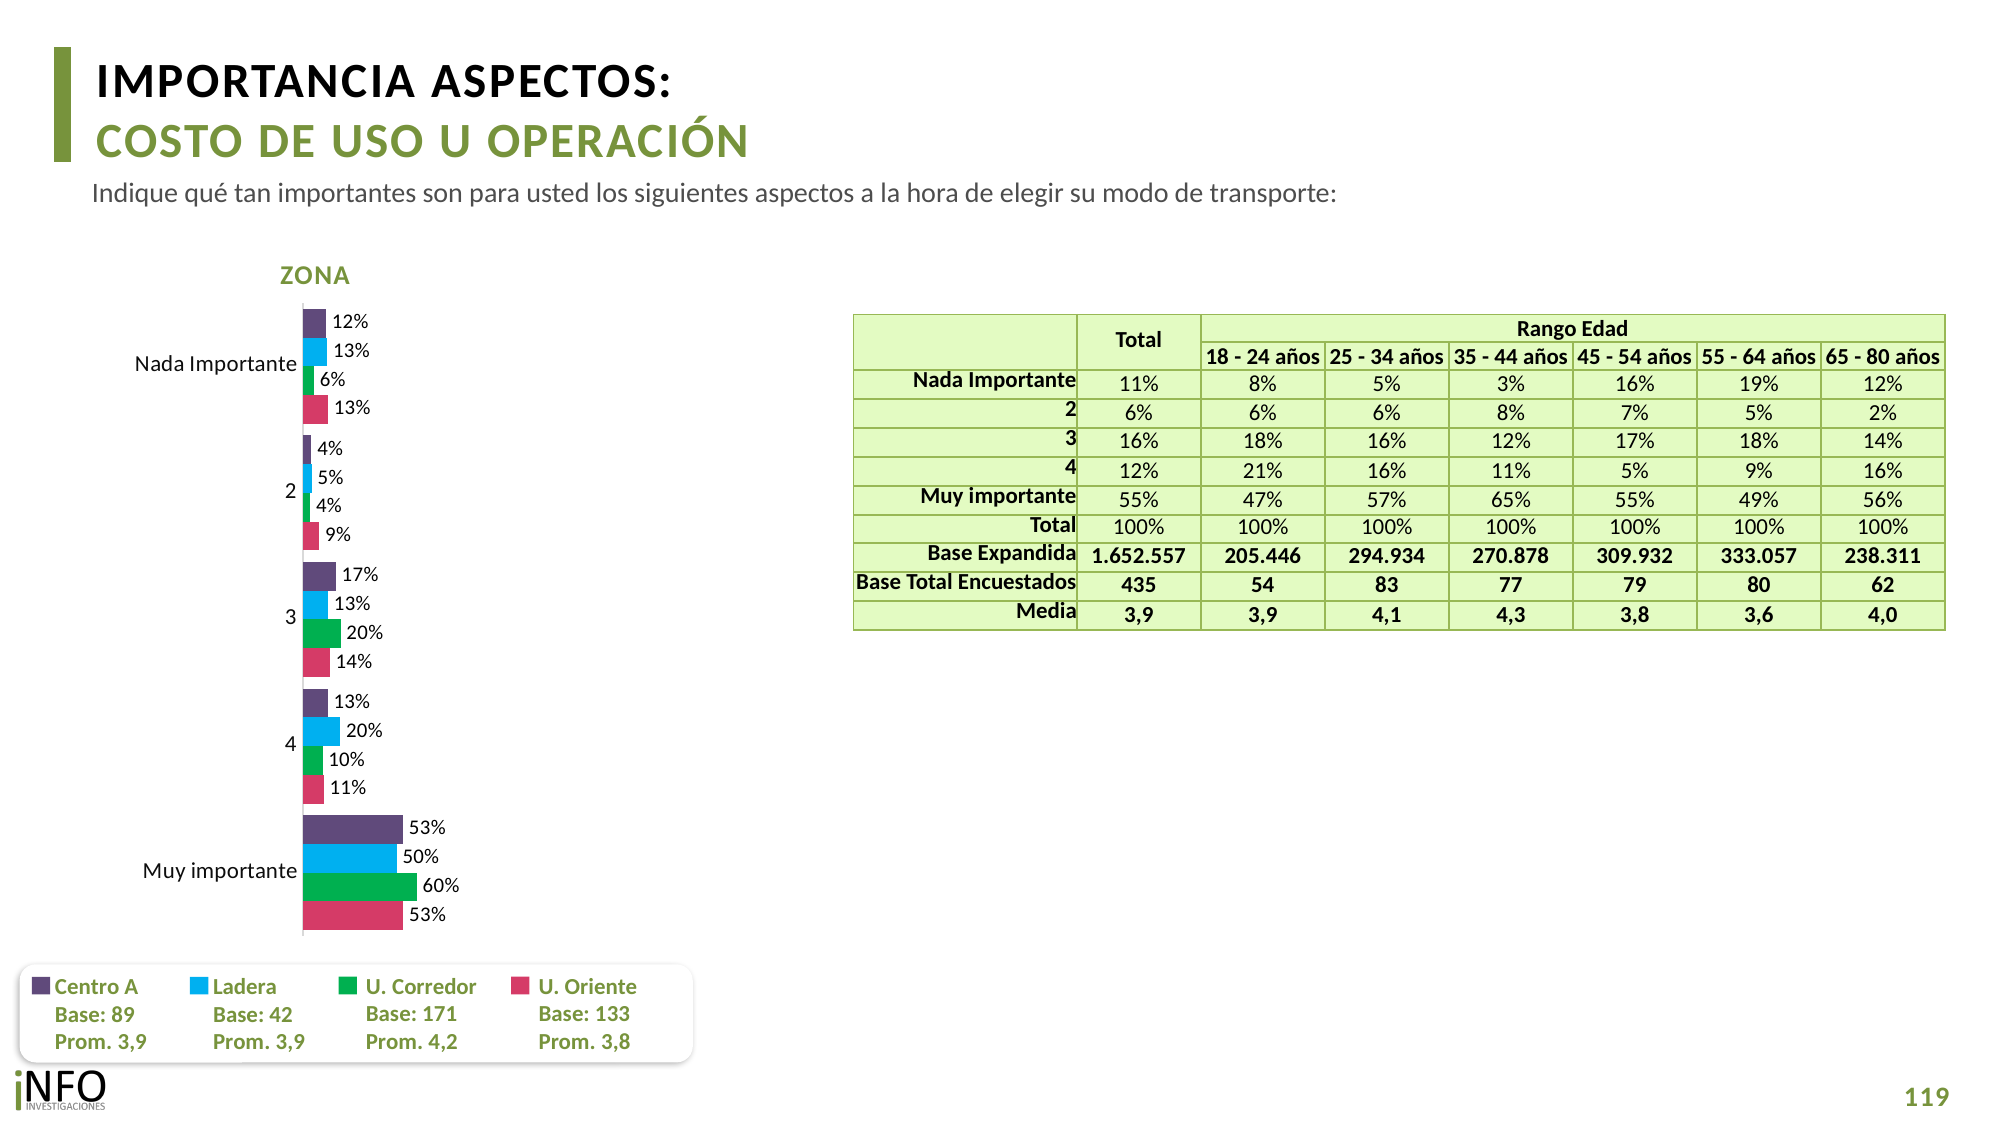

IMPORTANCIA ASPECTOS:
COSTO DE USO U OPERACIÓN

Indique qué tan importantes son para usted los siguientes aspectos a la hora de elegir su modo de transporte:
ZONA

### Chart

| Category | CA | L | UC | UO |
|---|---|---|---|---|
| Nada Importante | 0.12160213493195361 | 0.12775733794730454 | 0.05685199222187069 | 0.13148718661751535 |
| 2 | 0.04349709628829545 | 0.045840768436924965 | 0.036611319237793635 | 0.0859507876625977 |
| 3 | 0.17295014472973644 | 0.13250016973143025 | 0.1988841109250988 | 0.14059416585964246 |
| 4 | 0.13027118832113385 | 0.1969523390710521 | 0.10267431274068968 | 0.10864368964670018 |
| Muy importante | 0.531679435728882 | 0.4969493848132886 | 0.6049782648745481 | 0.5333241702135462 |
|  | Total | Rango Edad |  |  |  |  |  |
| --- | --- | --- | --- | --- | --- | --- | --- |
|  |  | 18 - 24 años | 25 - 34 años | 35 - 44 años | 45 - 54 años | 55 - 64 años | 65 - 80 años |
| Nada Importante | 11% | 8% | 5% | 3% | 16% | 19% | 12% |
| 2 | 6% | 6% | 6% | 8% | 7% | 5% | 2% |
| 3 | 16% | 18% | 16% | 12% | 17% | 18% | 14% |
| 4 | 12% | 21% | 16% | 11% | 5% | 9% | 16% |
| Muy importante | 55% | 47% | 57% | 65% | 55% | 49% | 56% |
| Total | 100% | 100% | 100% | 100% | 100% | 100% | 100% |
| Base Expandida | 1.652.557 | 205.446 | 294.934 | 270.878 | 309.932 | 333.057 | 238.311 |
| Base Total Encuestados | 435 | 54 | 83 | 77 | 79 | 80 | 62 |
| Media | 3,9 | 3,9 | 4,1 | 4,3 | 3,8 | 3,6 | 4,0 |
U. Corredor
Base: 171
Prom. 4,2
U. Oriente
Base: 133
Prom. 3,8

Centro A
Base: 89
Prom. 3,9
Ladera
Base: 42
Prom. 3,9

119